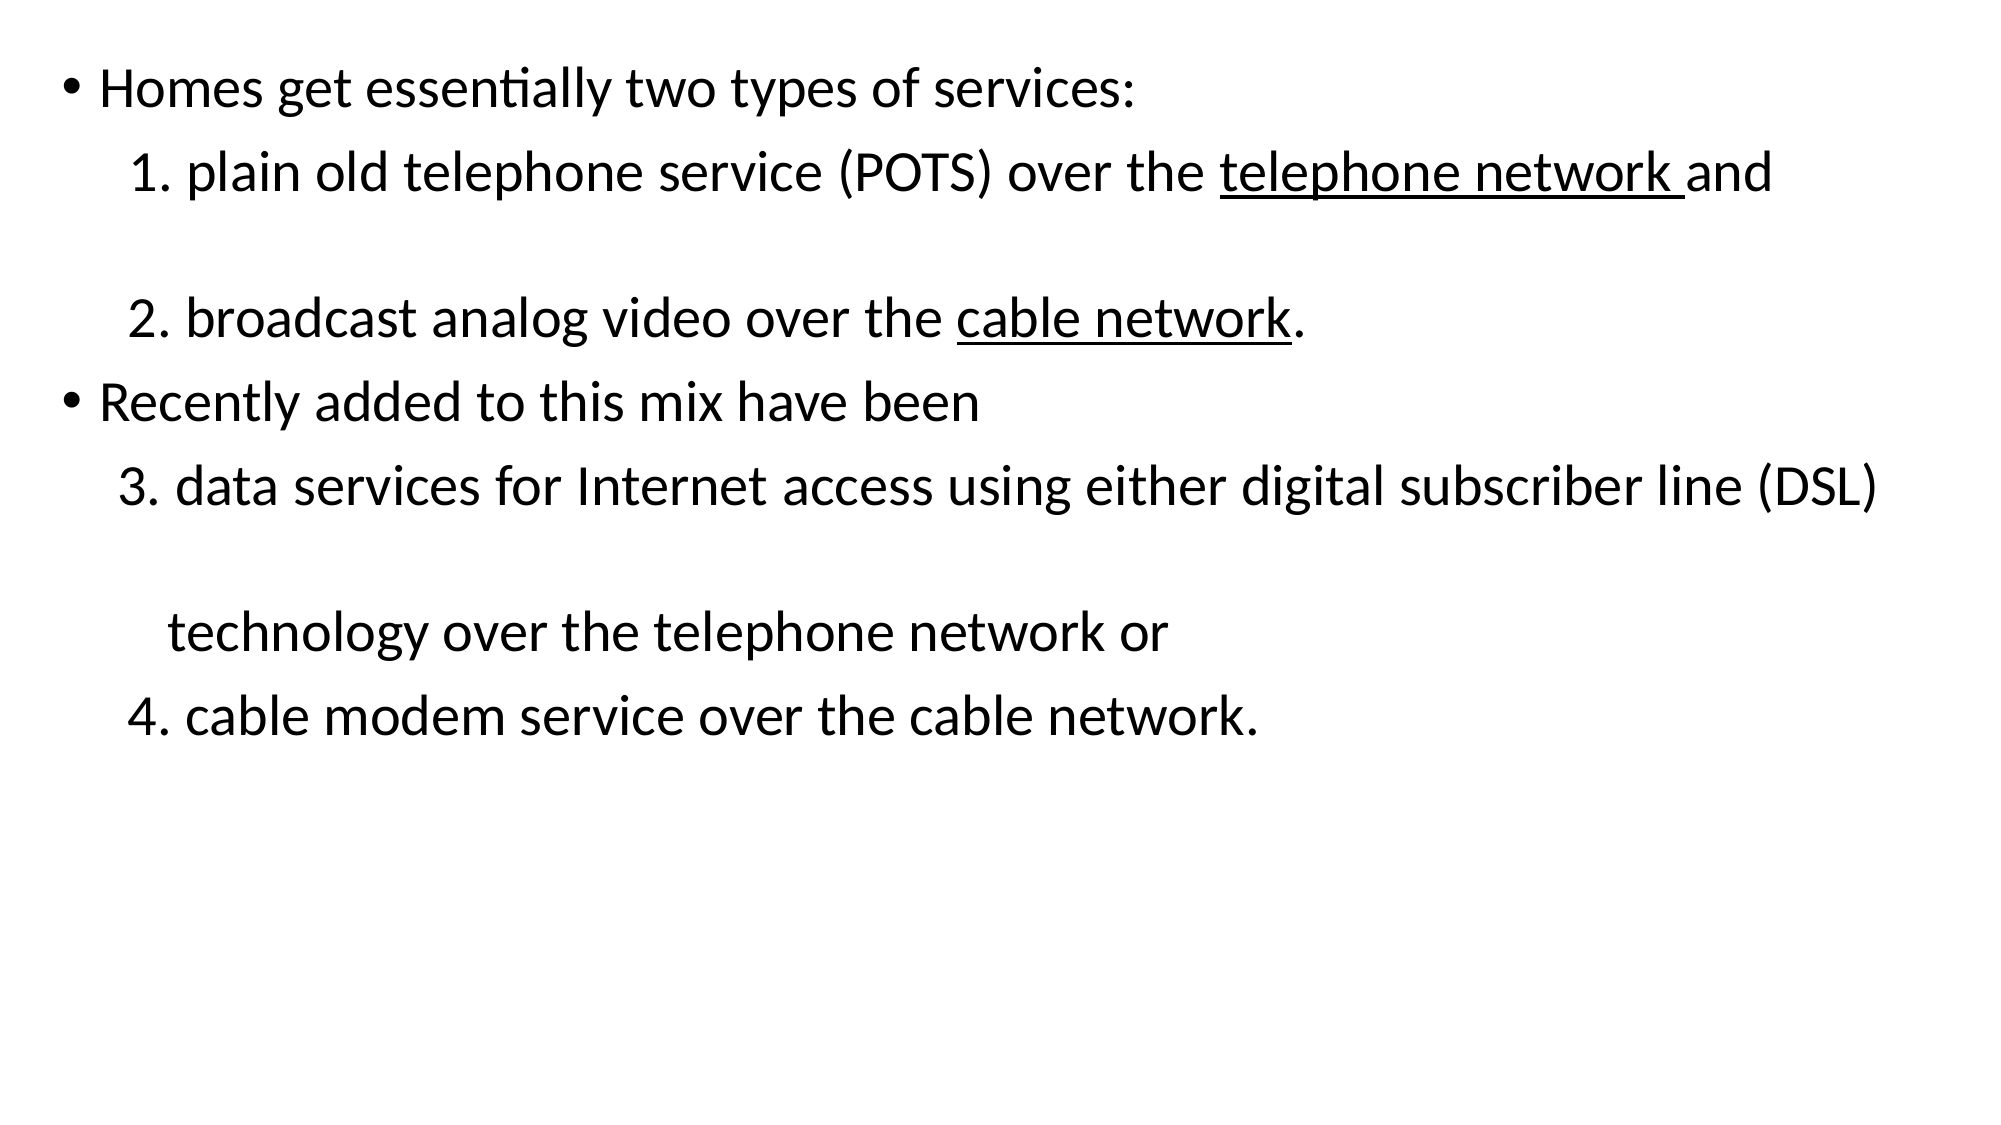

Homes get essentially two types of services:
     1. plain old telephone service (POTS) over the telephone network and
     2. broadcast analog video over the cable network.
Recently added to this mix have been
    3. data services for Internet access using either digital subscriber line (DSL)
        technology over the telephone network or
     4. cable modem service over the cable network.